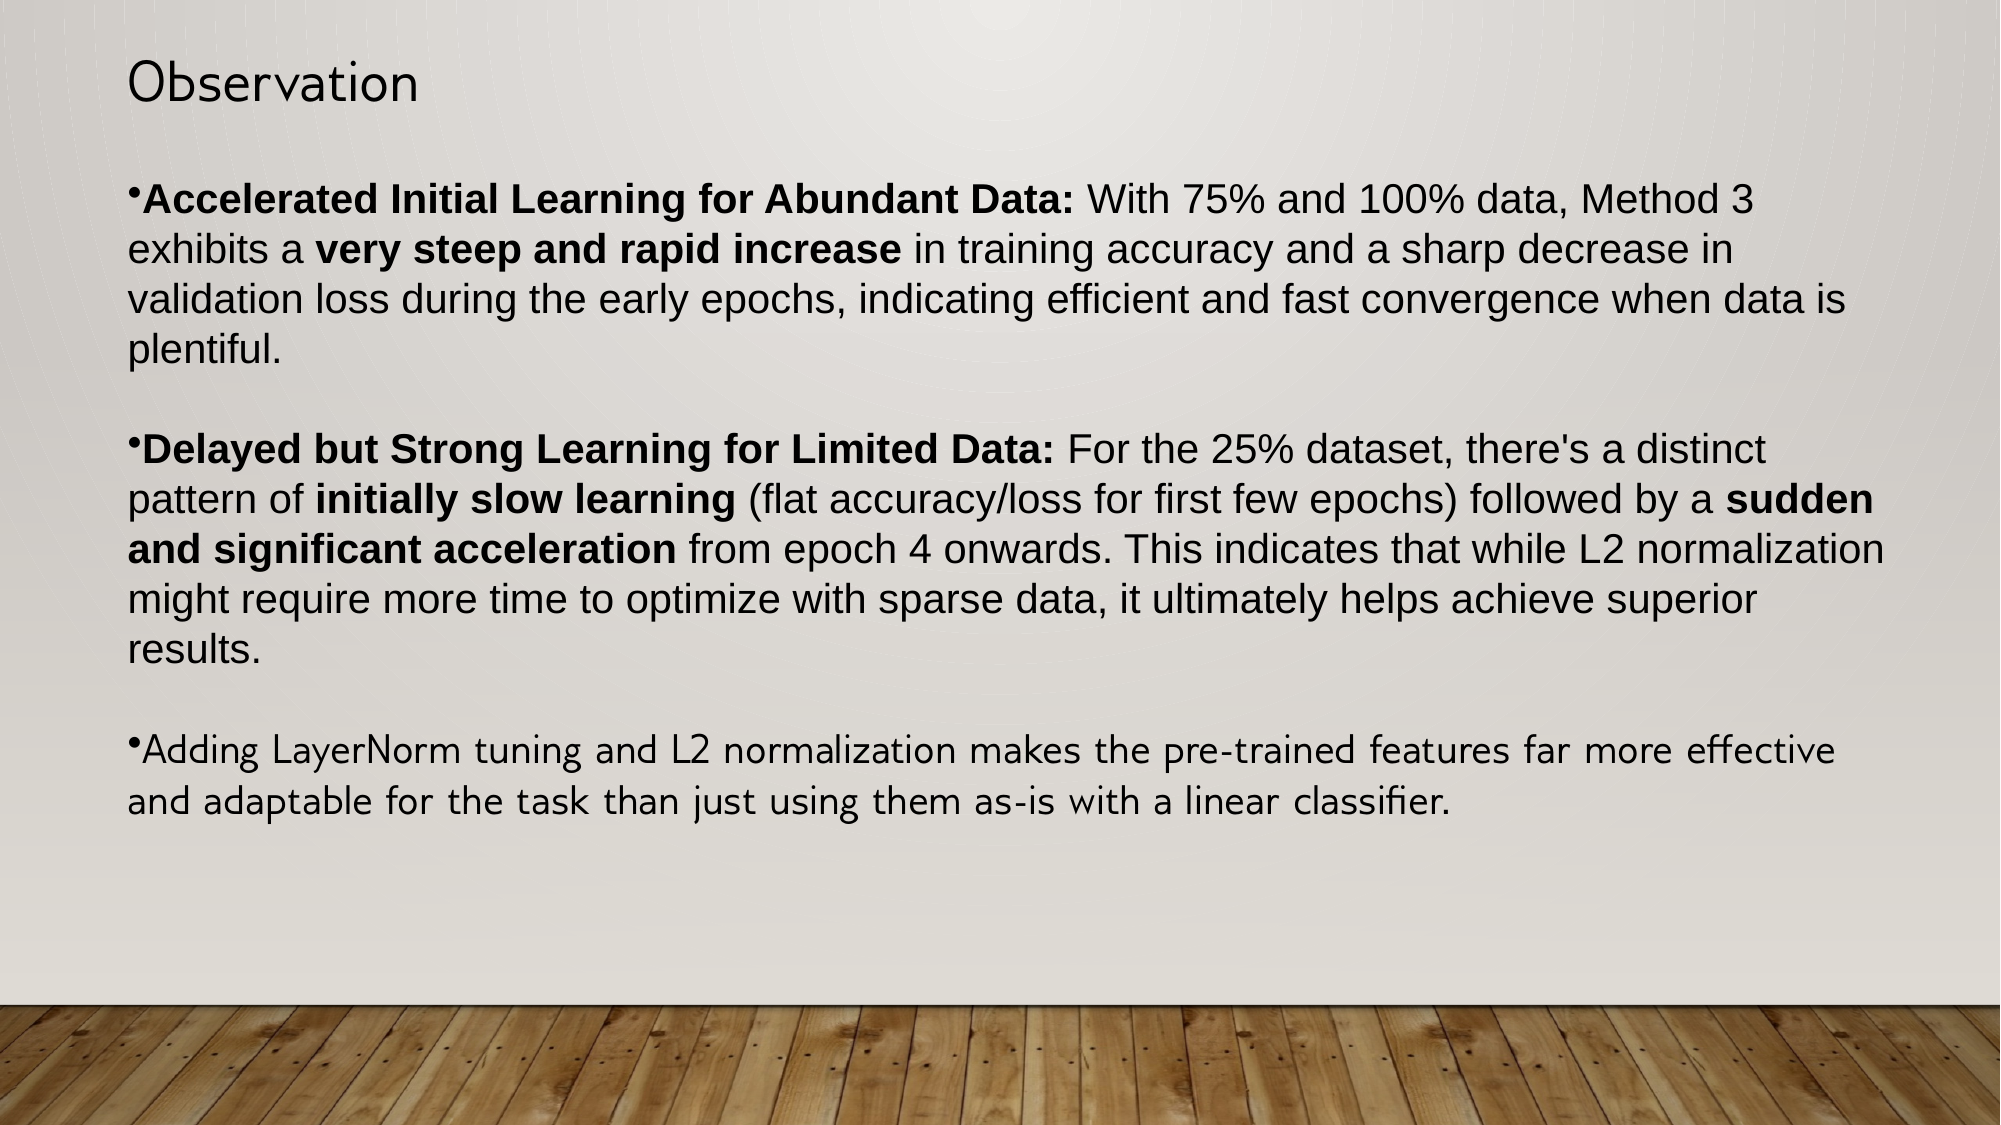

Observation

Accelerated Initial Learning for Abundant Data: With 75% and 100% data, Method 3 exhibits a very steep and rapid increase in training accuracy and a sharp decrease in validation loss during the early epochs, indicating efficient and fast convergence when data is plentiful.

Delayed but Strong Learning for Limited Data: For the 25% dataset, there's a distinct pattern of initially slow learning (flat accuracy/loss for first few epochs) followed by a sudden and significant acceleration from epoch 4 onwards. This indicates that while L2 normalization might require more time to optimize with sparse data, it ultimately helps achieve superior results.

Adding LayerNorm tuning and L2 normalization makes the pre-trained features far more effective and adaptable for the task than just using them as-is with a linear classifier.